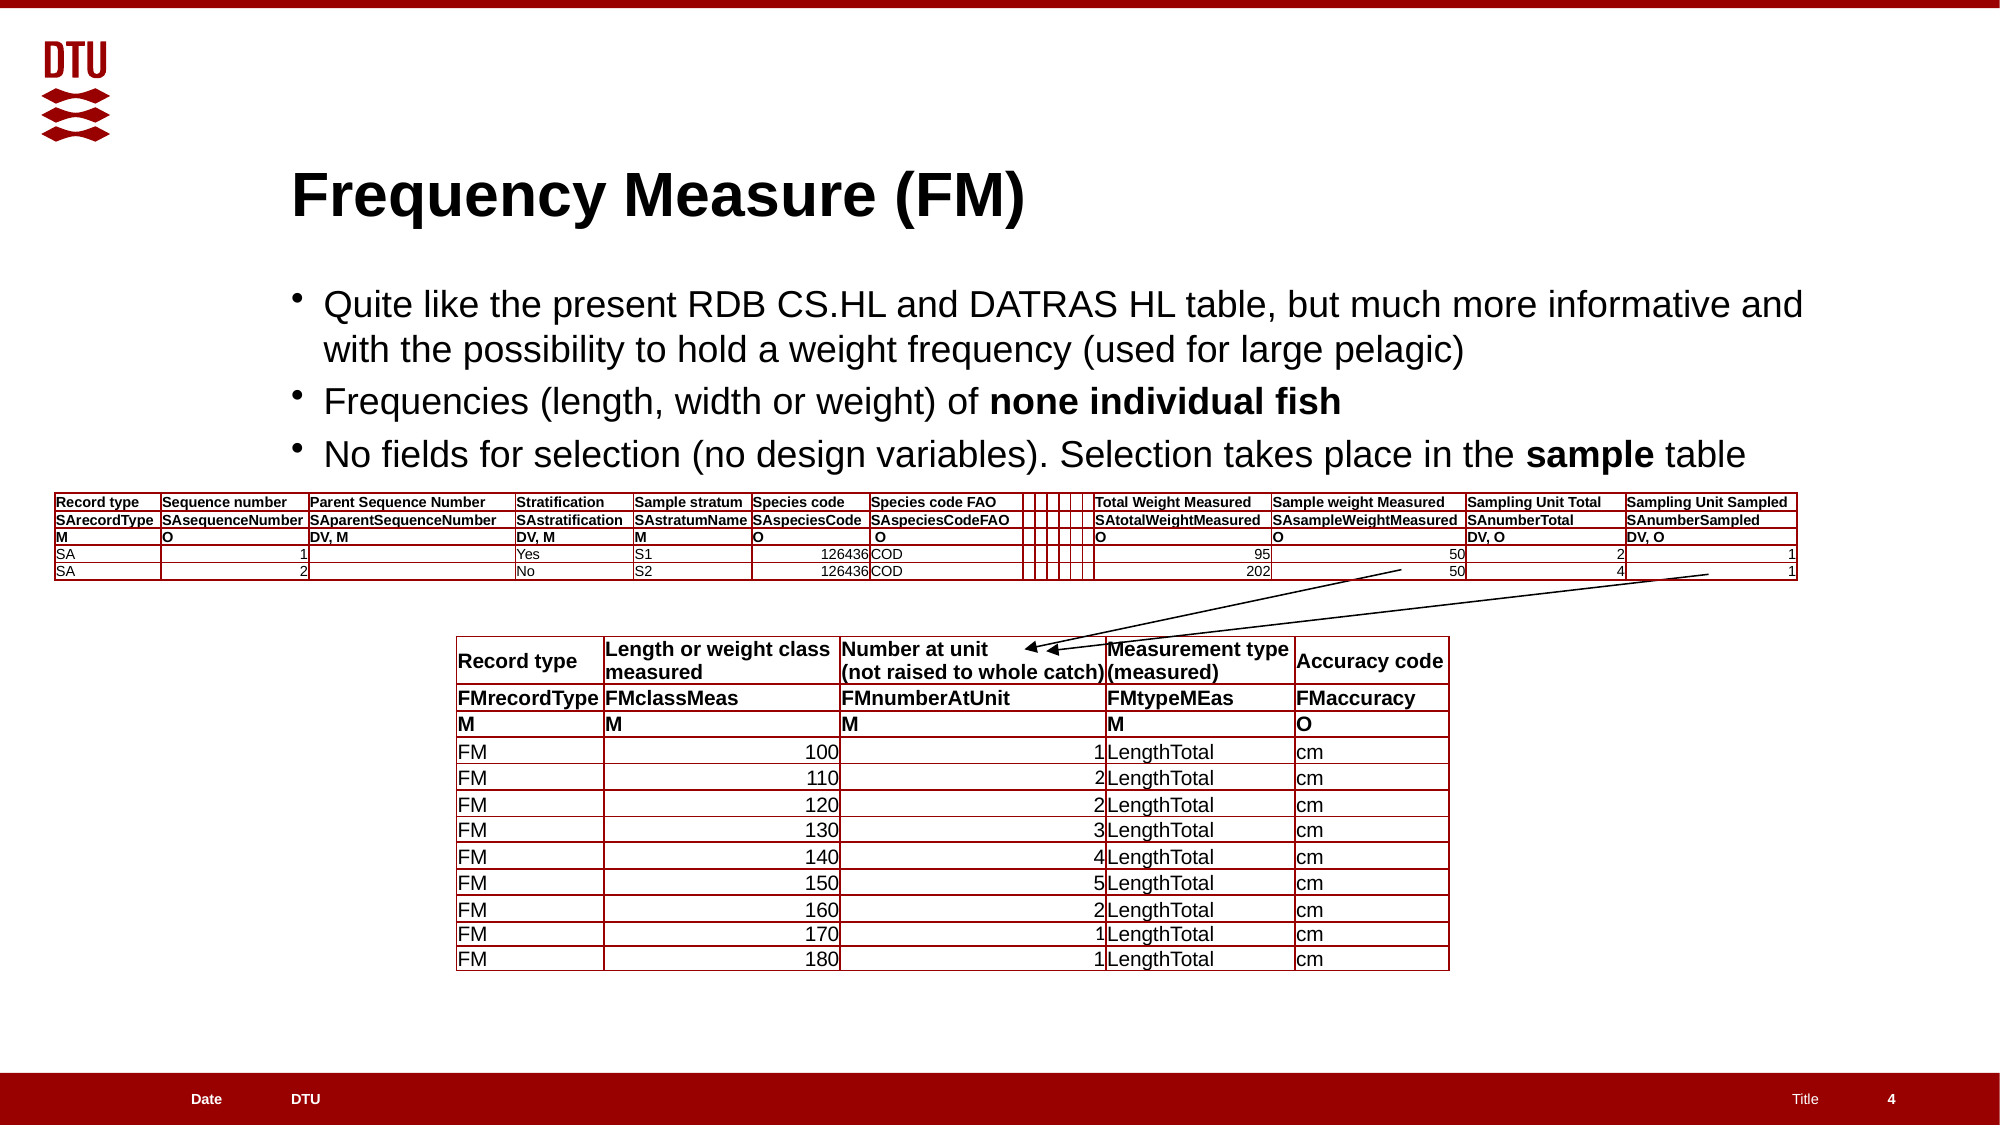

# Frequency Measure (FM)
Quite like the present RDB CS.HL and DATRAS HL table, but much more informative and with the possibility to hold a weight frequency (used for large pelagic)
Frequencies (length, width or weight) of none individual fish
No fields for selection (no design variables). Selection takes place in the sample table

| Record type | Sequence number | Parent Sequence Number | Stratification | Sample stratum | Species code | Species code FAO |  |  |  |  |  |  | Total Weight Measured | Sample weight Measured | Sampling Unit Total | Sampling Unit Sampled |
| --- | --- | --- | --- | --- | --- | --- | --- | --- | --- | --- | --- | --- | --- | --- | --- | --- |
| SArecordType | SAsequenceNumber | SAparentSequenceNumber | SAstratification | SAstratumName | SAspeciesCode | SAspeciesCodeFAO |  |  |  |  |  |  | SAtotalWeightMeasured | SAsampleWeightMeasured | SAnumberTotal | SAnumberSampled |
| M | O | DV, M | DV, M | M | O | O |  |  |  |  |  |  | O | O | DV, O | DV, O |
| SA | 1 |  | Yes | S1 | 126436 | COD |  |  |  |  |  |  | 95 | 50 | 2 | 1 |
| SA | 2 |  | No | S2 | 126436 | COD |  |  |  |  |  |  | 202 | 50 | 4 | 1 |
| Record type | Length or weight class measured | Number at unit (not raised to whole catch) | Measurement type (measured) | Accuracy code |
| --- | --- | --- | --- | --- |
| FMrecordType | FMclassMeas | FMnumberAtUnit | FMtypeMEas | FMaccuracy |
| M | M | M | M | O |
| FM | 100 | 1 | LengthTotal | cm |
| FM | 110 | 2 | LengthTotal | cm |
| FM | 120 | 2 | LengthTotal | cm |
| FM | 130 | 3 | LengthTotal | cm |
| FM | 140 | 4 | LengthTotal | cm |
| FM | 150 | 5 | LengthTotal | cm |
| FM | 160 | 2 | LengthTotal | cm |
| FM | 170 | 1 | LengthTotal | cm |
| FM | 180 | 1 | LengthTotal | cm |
4